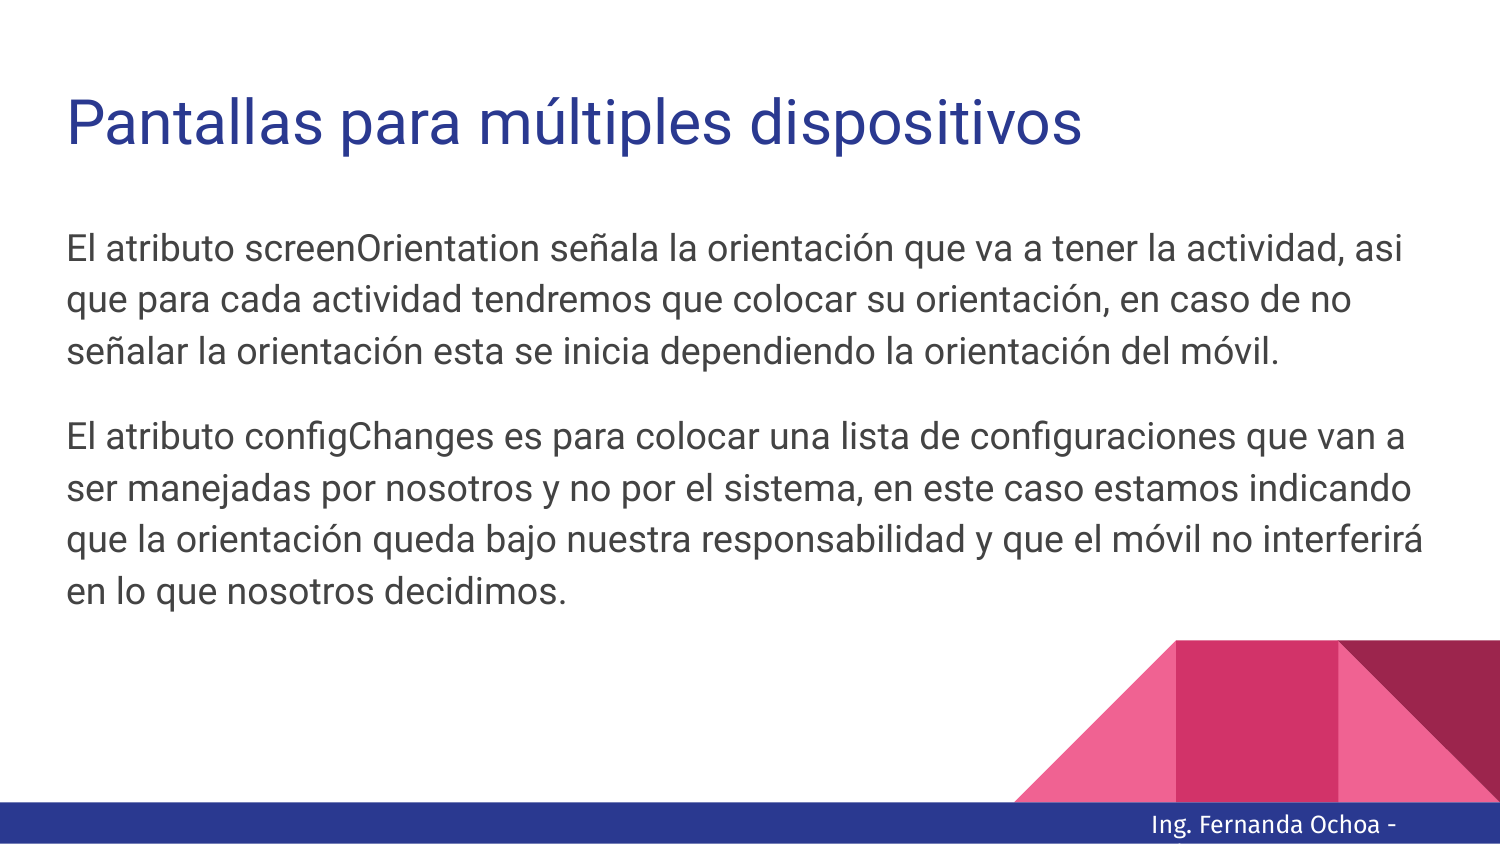

# Pantallas para múltiples dispositivos
El atributo screenOrientation señala la orientación que va a tener la actividad, asi que para cada actividad tendremos que colocar su orientación, en caso de no señalar la orientación esta se inicia dependiendo la orientación del móvil.
El atributo configChanges es para colocar una lista de configuraciones que van a ser manejadas por nosotros y no por el sistema, en este caso estamos indicando que la orientación queda bajo nuestra responsabilidad y que el móvil no interferirá en lo que nosotros decidimos.
Ing. Fernanda Ochoa - @imonsh